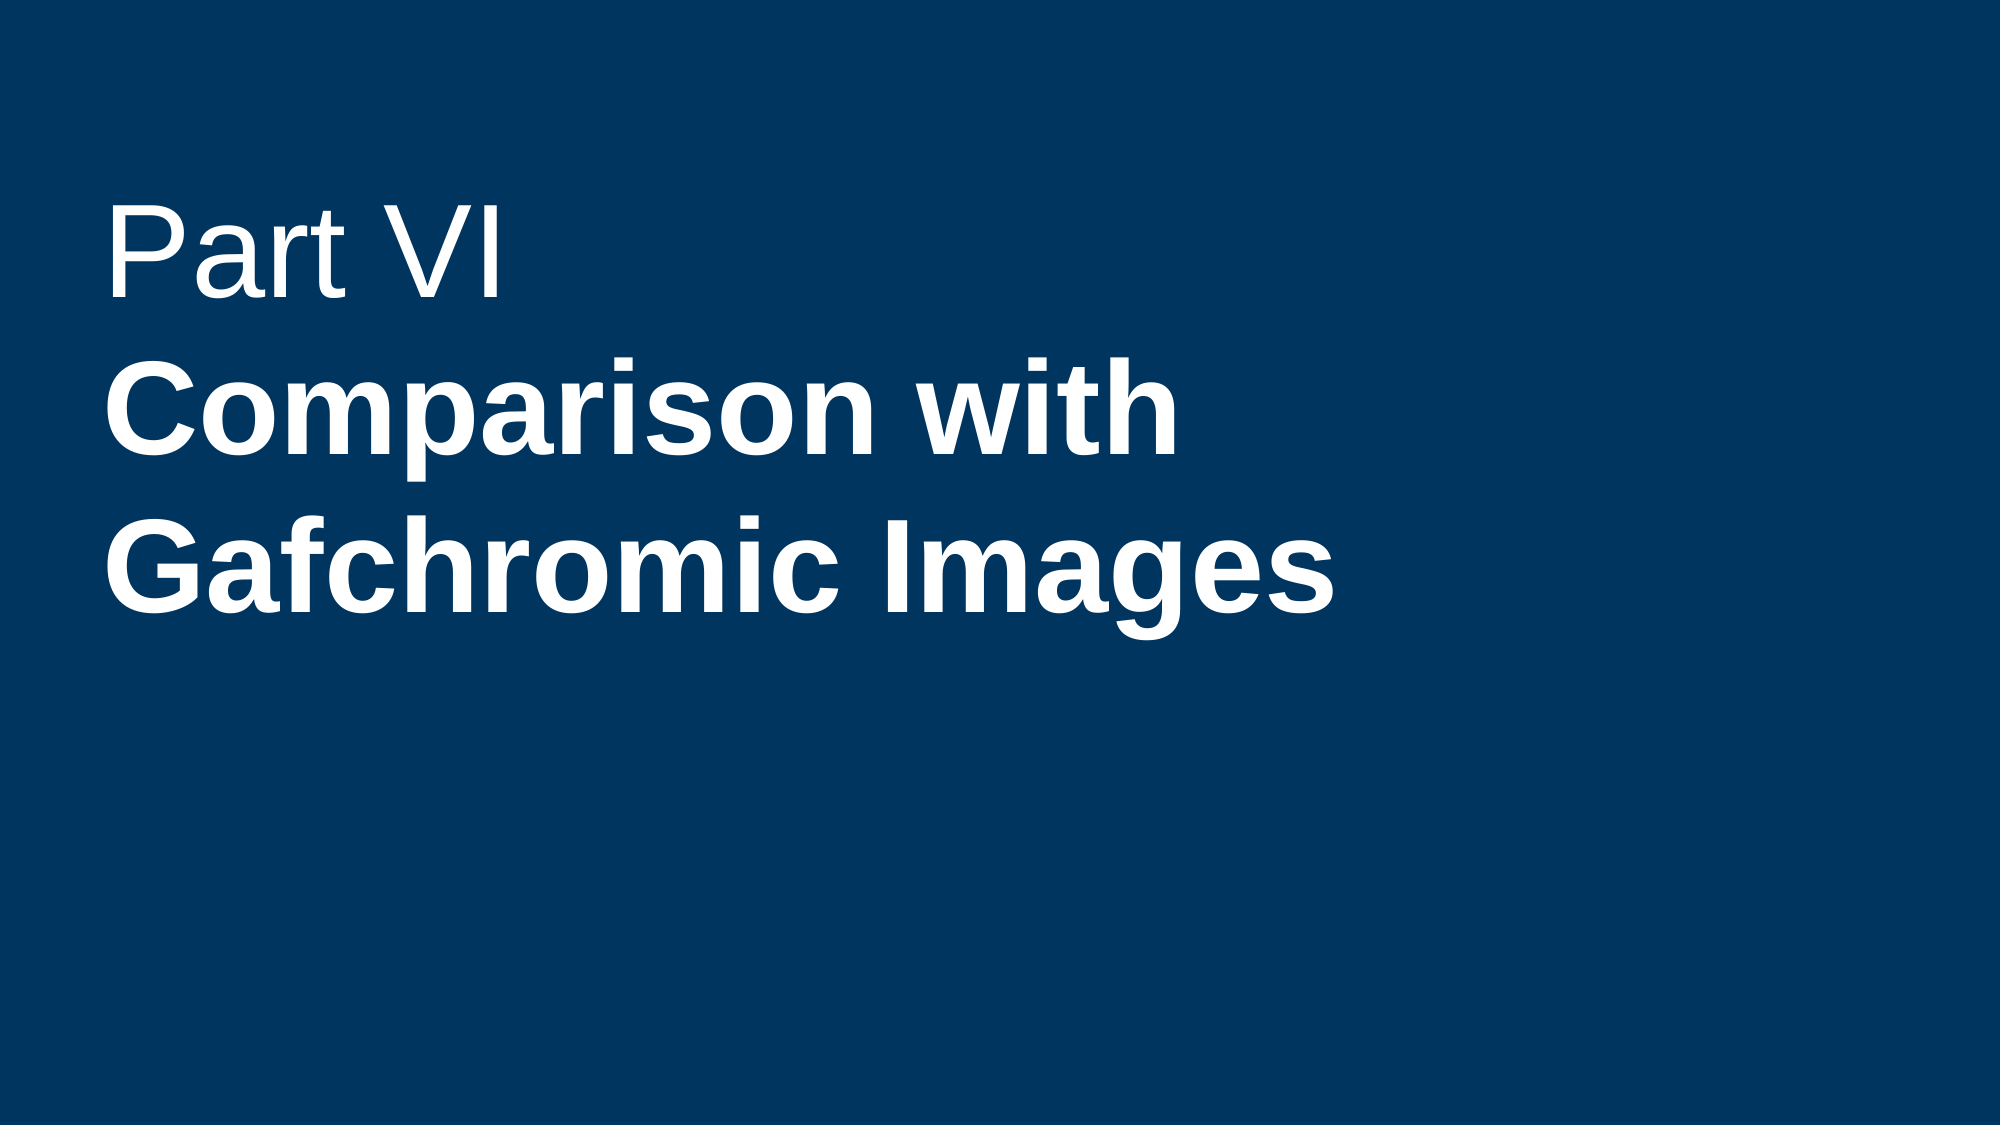

# Part VI
Comparison with Gafchromic Images